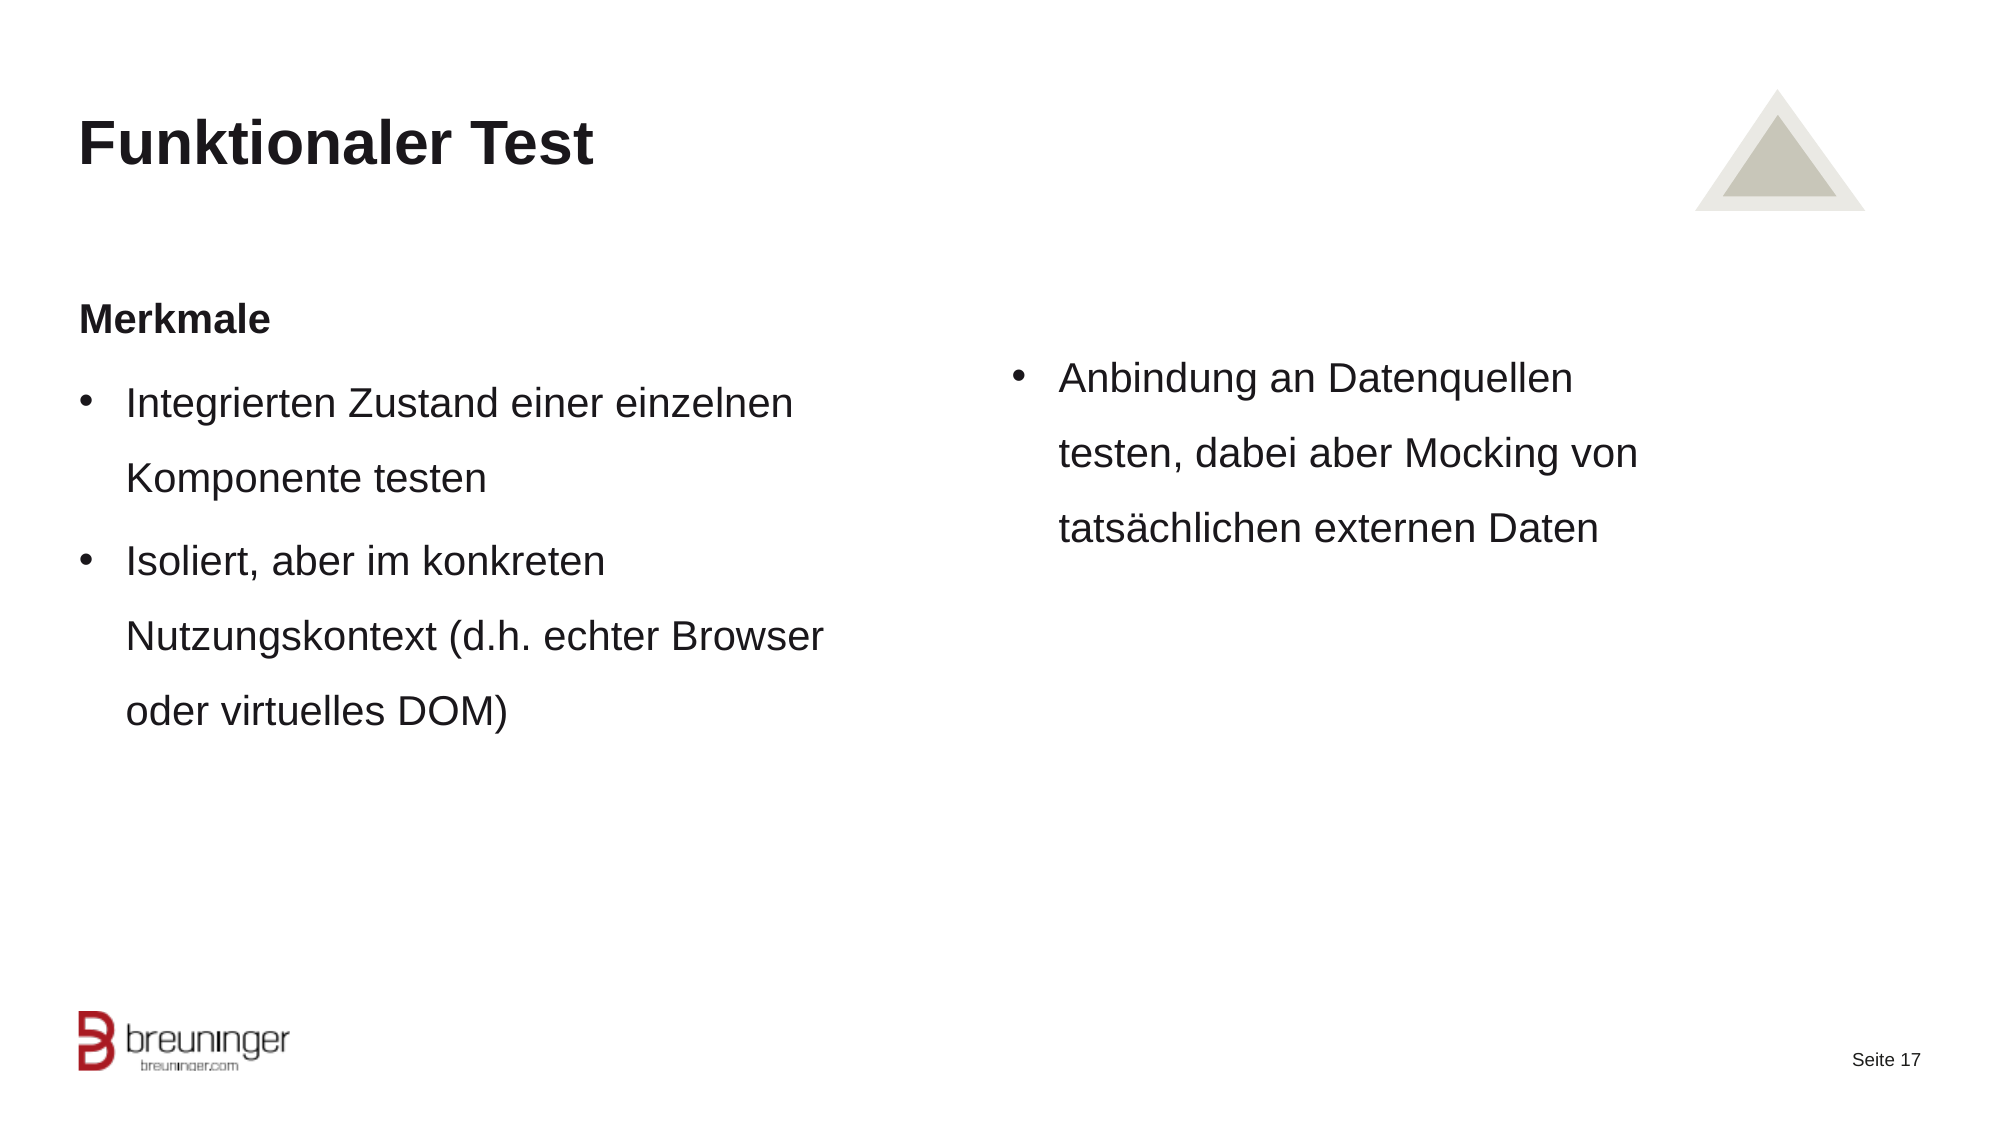

# Funktionaler Test

Merkmale
Integrierten Zustand einer einzelnen Komponente testen
Isoliert, aber im konkreten Nutzungskontext (d.h. echter Browser oder virtuelles DOM)

Anbindung an Datenquellen testen, dabei aber Mocking von tatsächlichen externen Daten